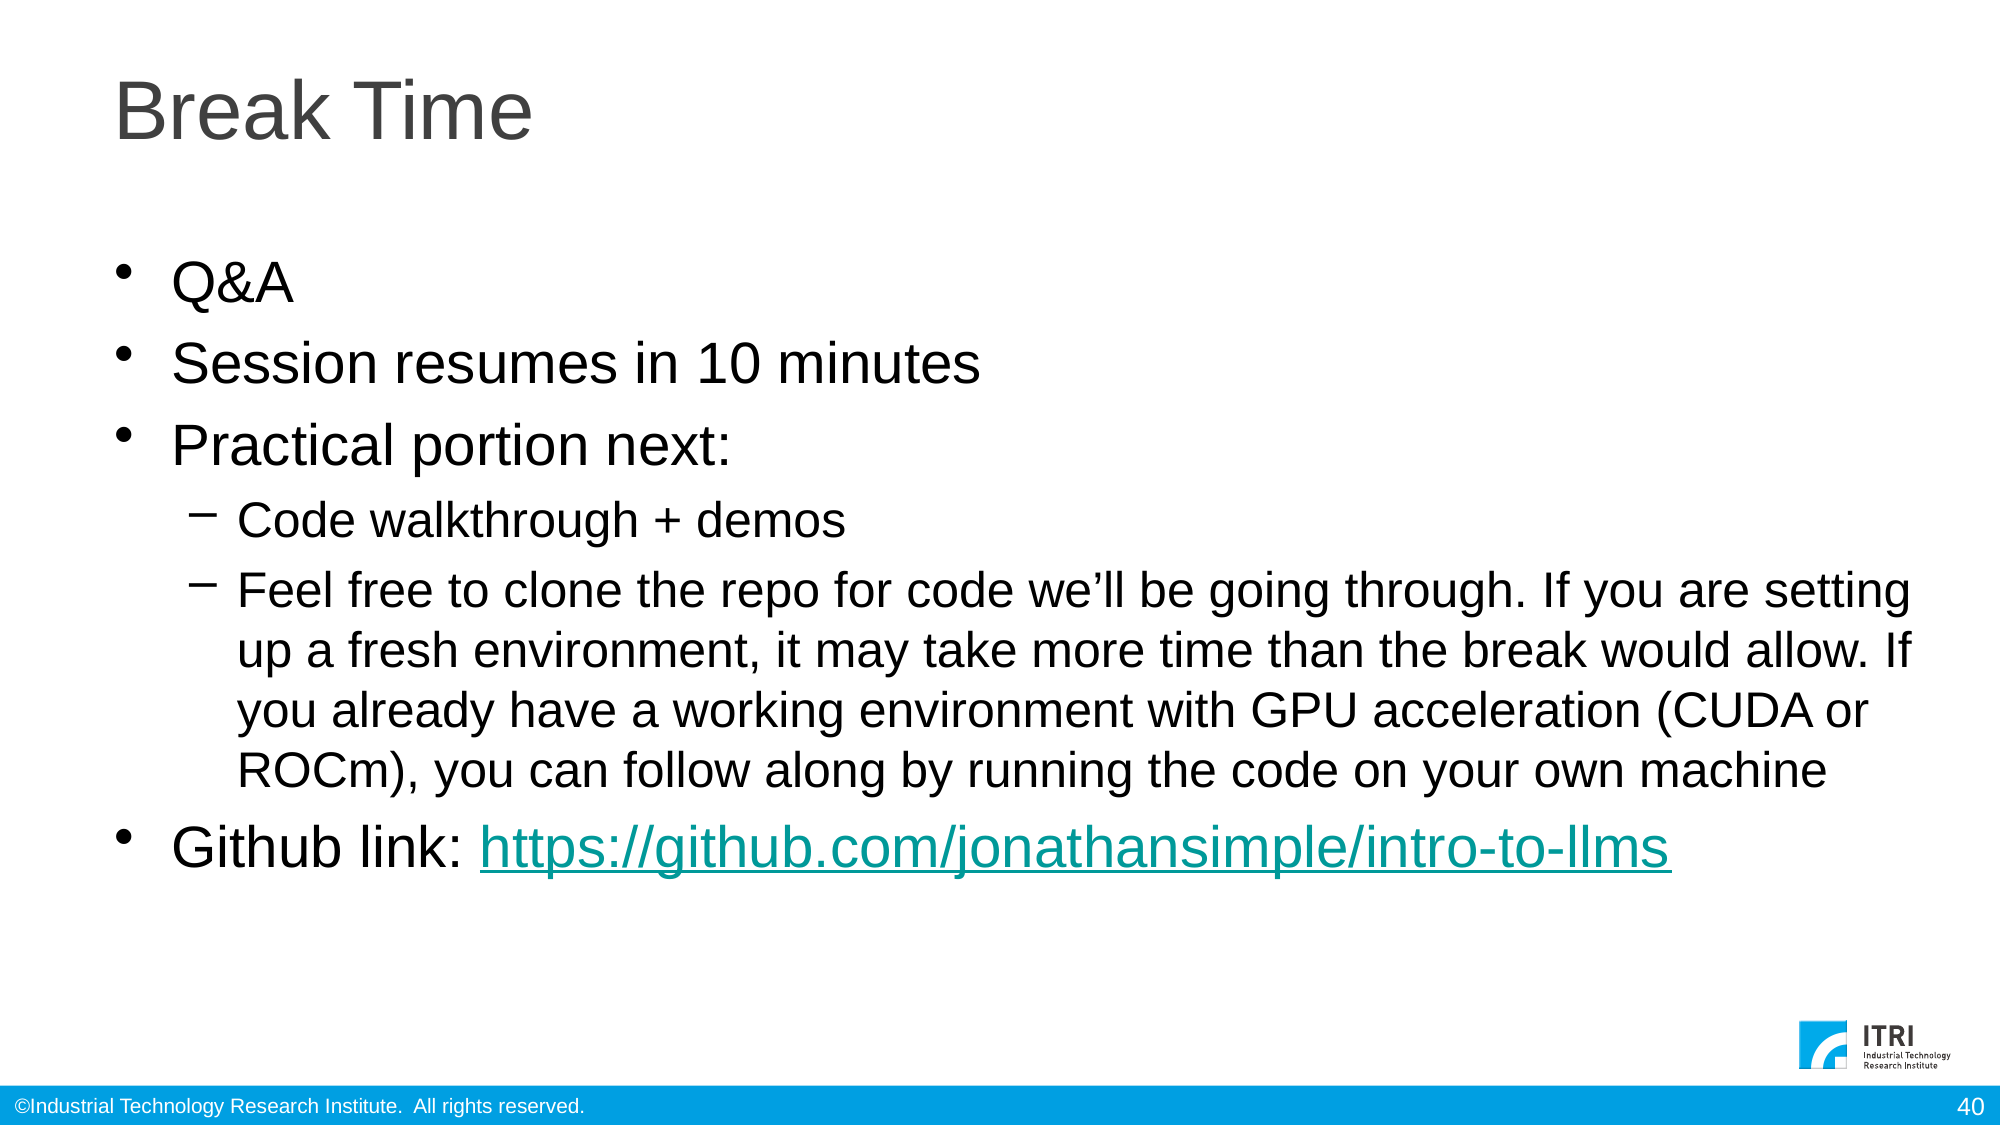

# Break Time
Q&A
Session resumes in 10 minutes
Practical portion next:
Code walkthrough + demos
Feel free to clone the repo for code we’ll be going through. If you are setting up a fresh environment, it may take more time than the break would allow. If you already have a working environment with GPU acceleration (CUDA or ROCm), you can follow along by running the code on your own machine
Github link: https://github.com/jonathansimple/intro-to-llms
40